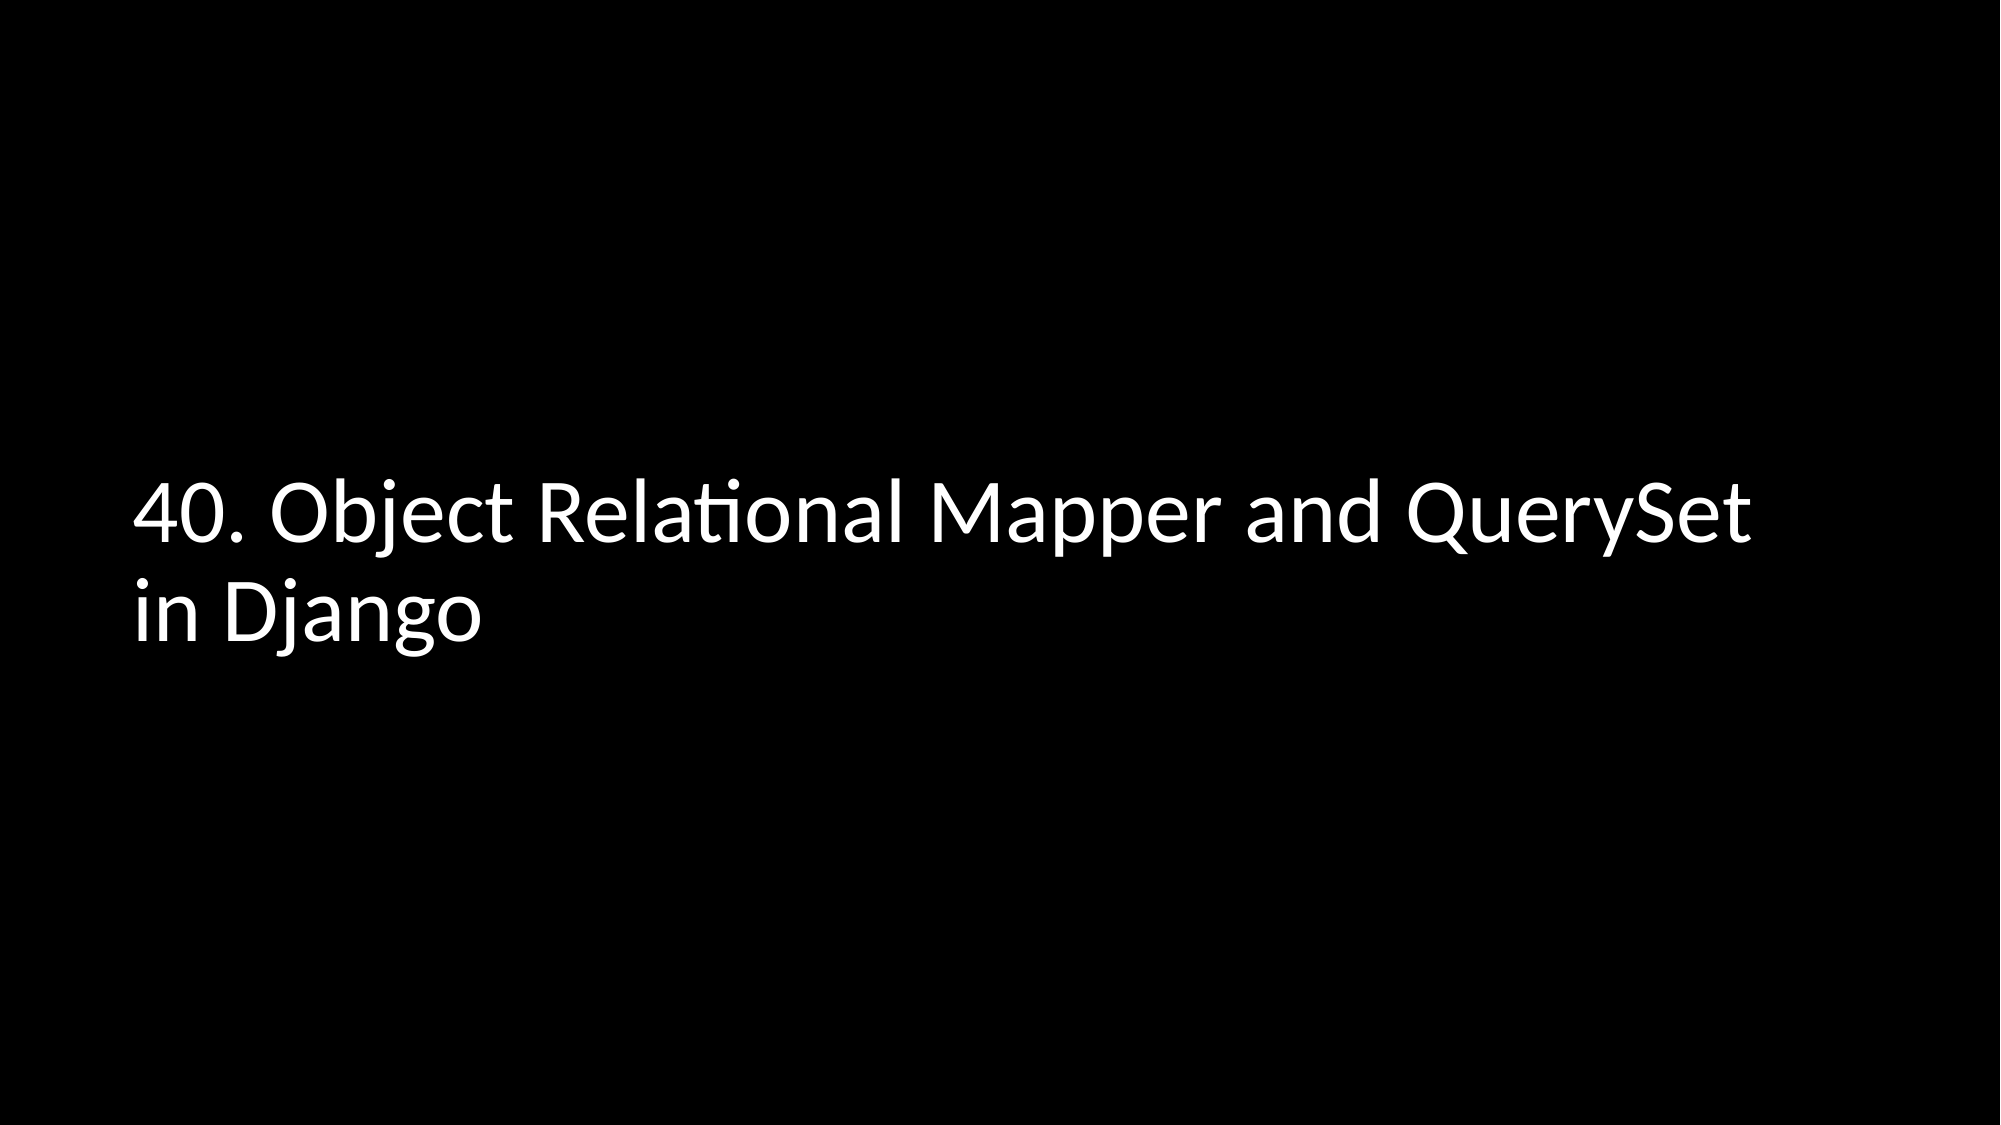

# 40. Object Relational Mapper and QuerySet in Django